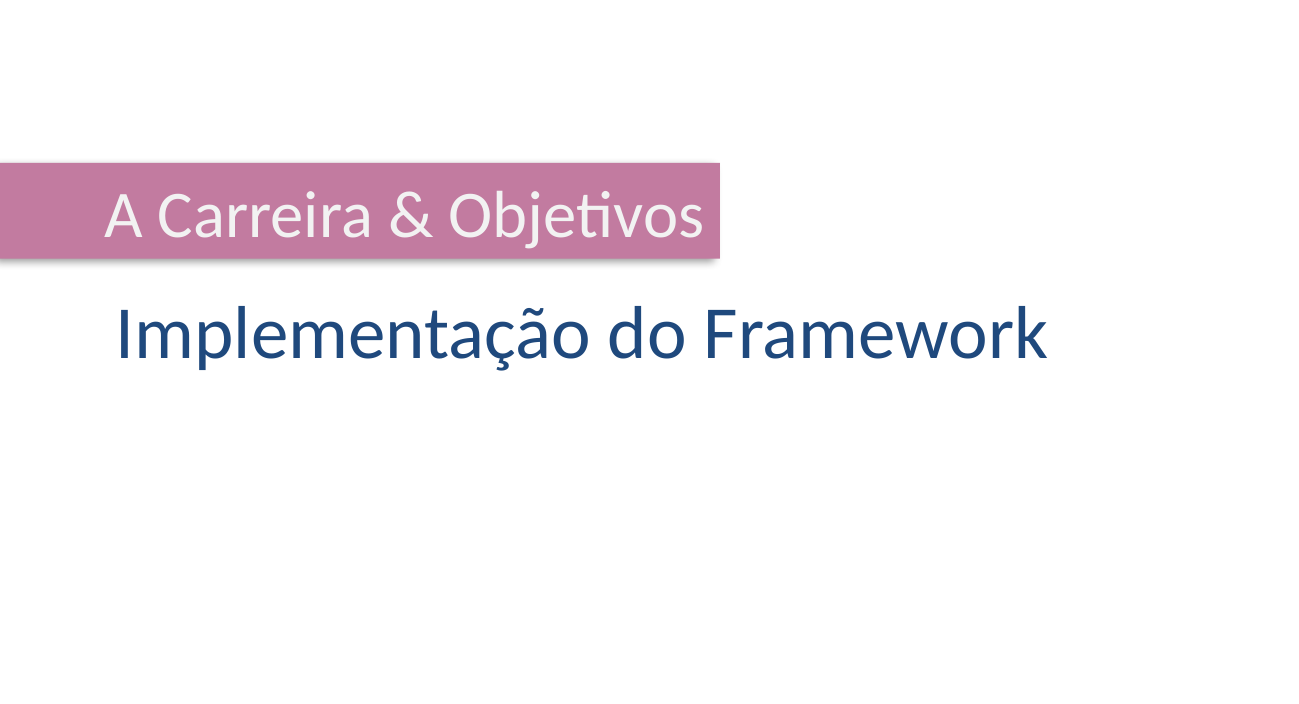

A Carreira & Objetivos
Implementação do Framework